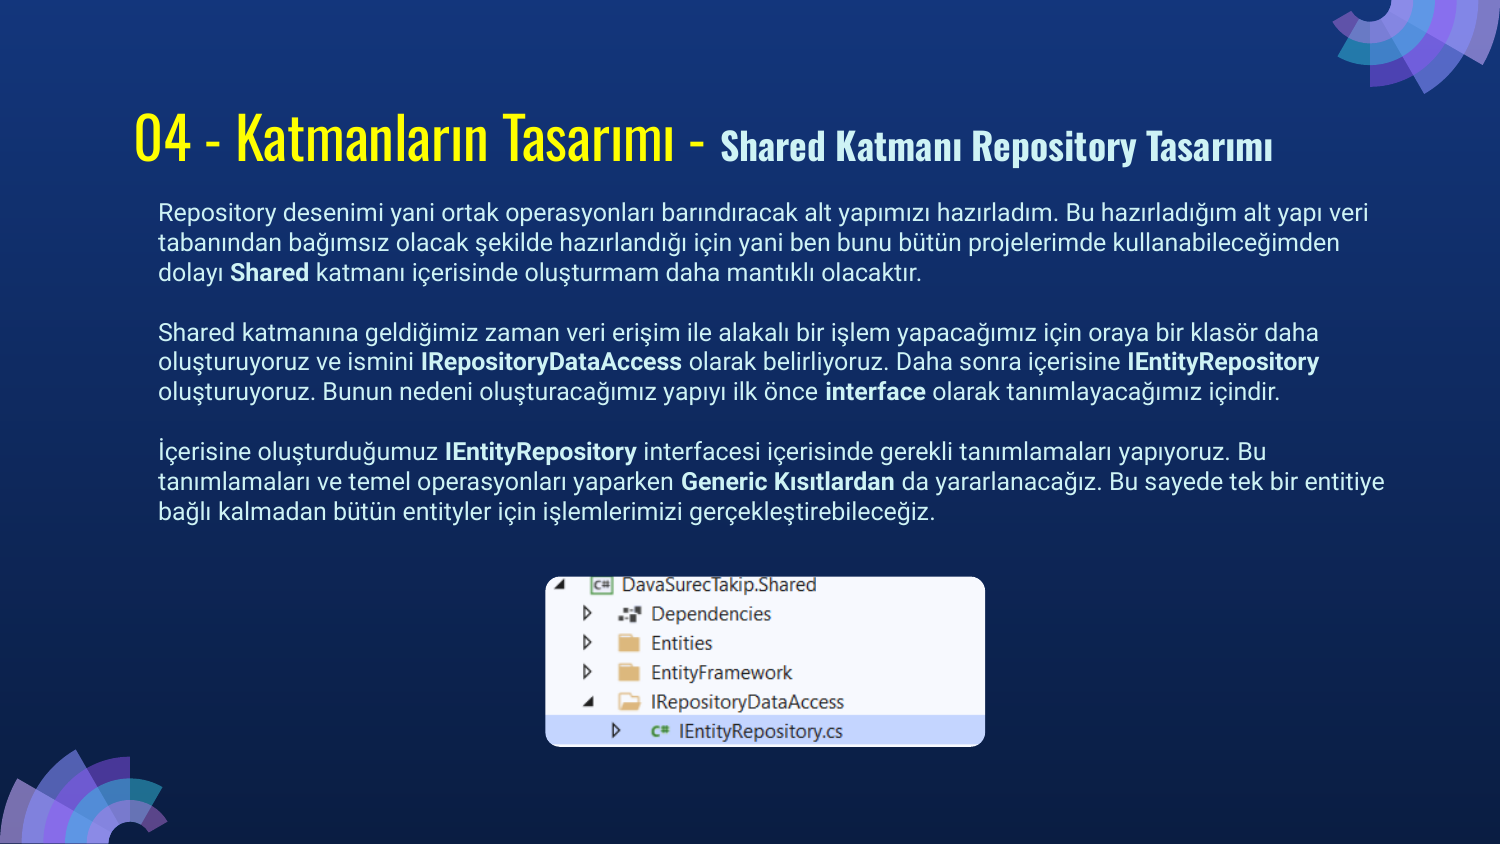

04 - Katmanların Tasarımı - Shared Katmanı Repository Tasarımı
# Repository desenimi yani ortak operasyonları barındıracak alt yapımızı hazırladım. Bu hazırladığım alt yapı veri tabanından bağımsız olacak şekilde hazırlandığı için yani ben bunu bütün projelerimde kullanabileceğimden dolayı Shared katmanı içerisinde oluşturmam daha mantıklı olacaktır.

Shared katmanına geldiğimiz zaman veri erişim ile alakalı bir işlem yapacağımız için oraya bir klasör daha oluşturuyoruz ve ismini IRepositoryDataAccess olarak belirliyoruz. Daha sonra içerisine IEntityRepository oluşturuyoruz. Bunun nedeni oluşturacağımız yapıyı ilk önce interface olarak tanımlayacağımız içindir.

İçerisine oluşturduğumuz IEntityRepository interfacesi içerisinde gerekli tanımlamaları yapıyoruz. Bu tanımlamaları ve temel operasyonları yaparken Generic Kısıtlardan da yararlanacağız. Bu sayede tek bir entitiye bağlı kalmadan bütün entityler için işlemlerimizi gerçekleştirebileceğiz.